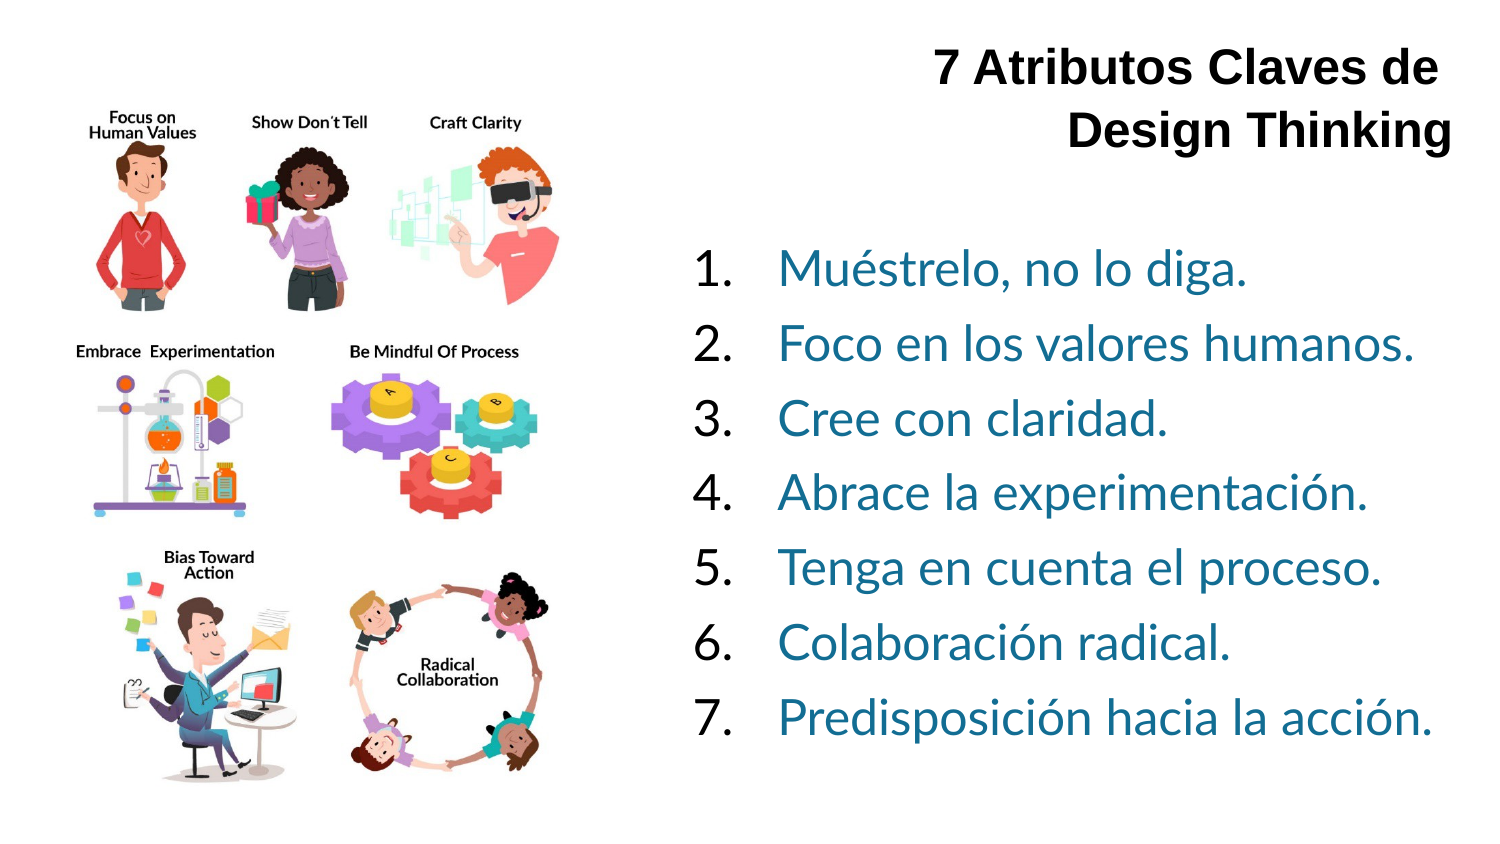

7 Atributos Claves de  Design Thinking

Muéstrelo, no lo diga.
Foco en los valores humanos.
Cree con claridad.
Abrace la experimentación.
Tenga en cuenta el proceso.
Colaboración radical.
Predisposición hacia la acción.